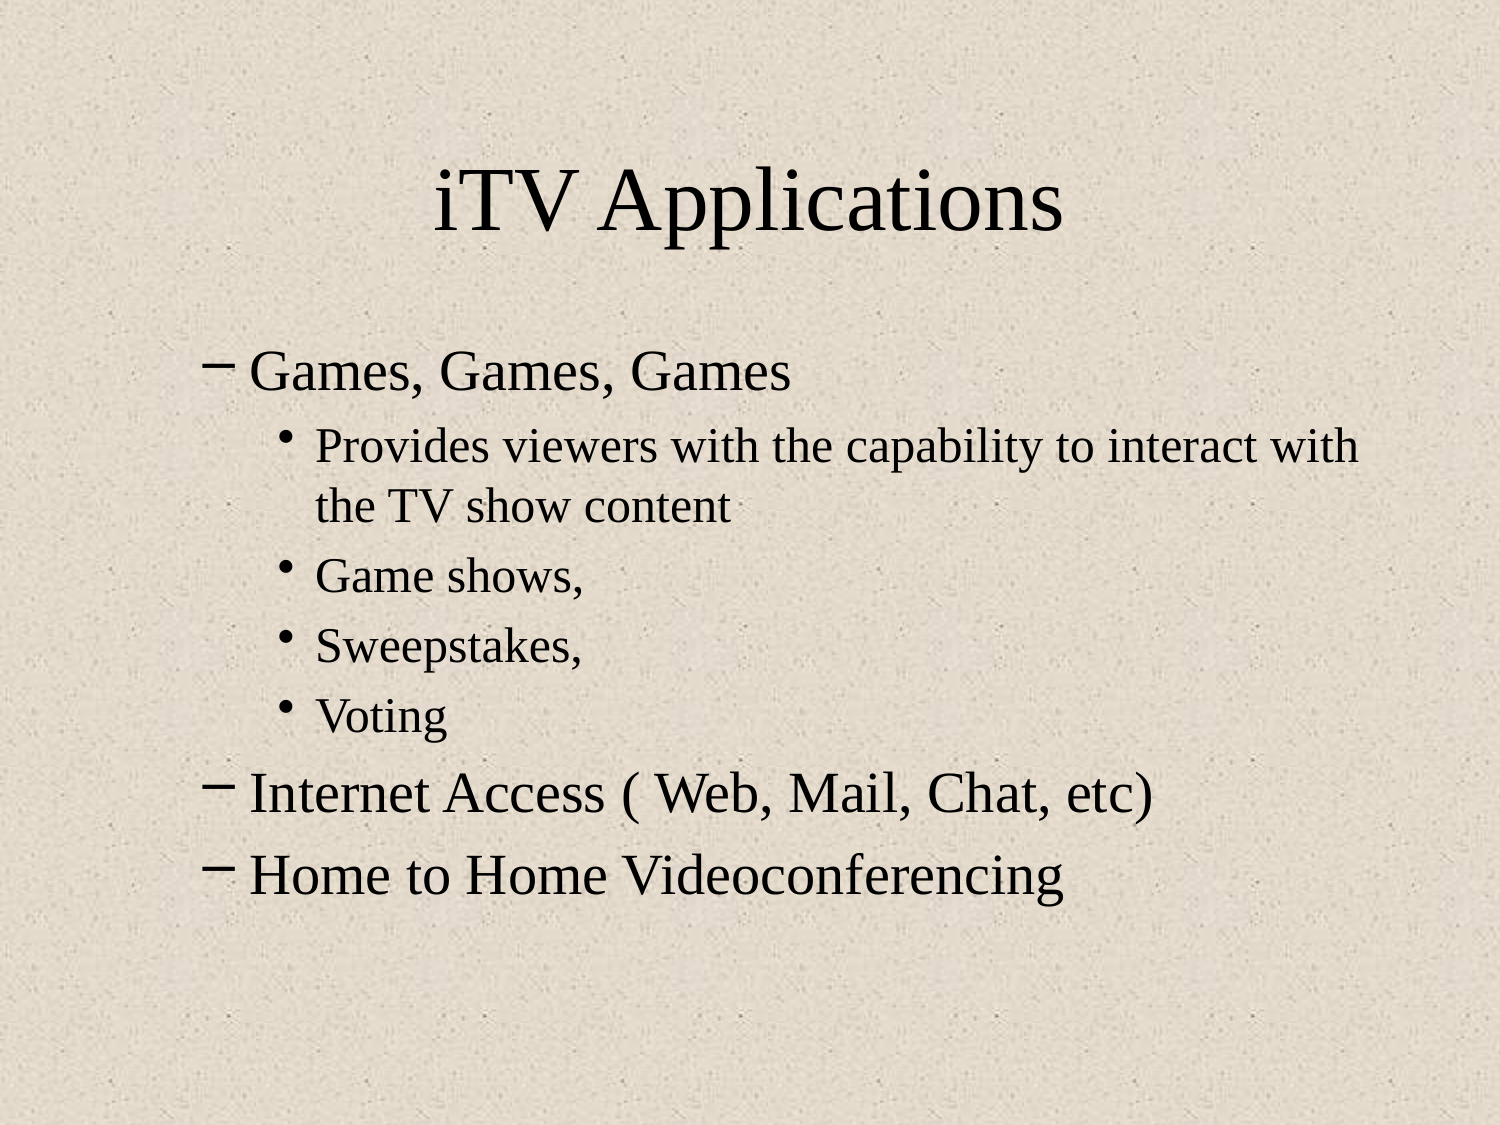

# iTV Applications
Games, Games, Games
Provides viewers with the capability to interact with the TV show content
Game shows,
Sweepstakes,
Voting
Internet Access ( Web, Mail, Chat, etc)
Home to Home Videoconferencing